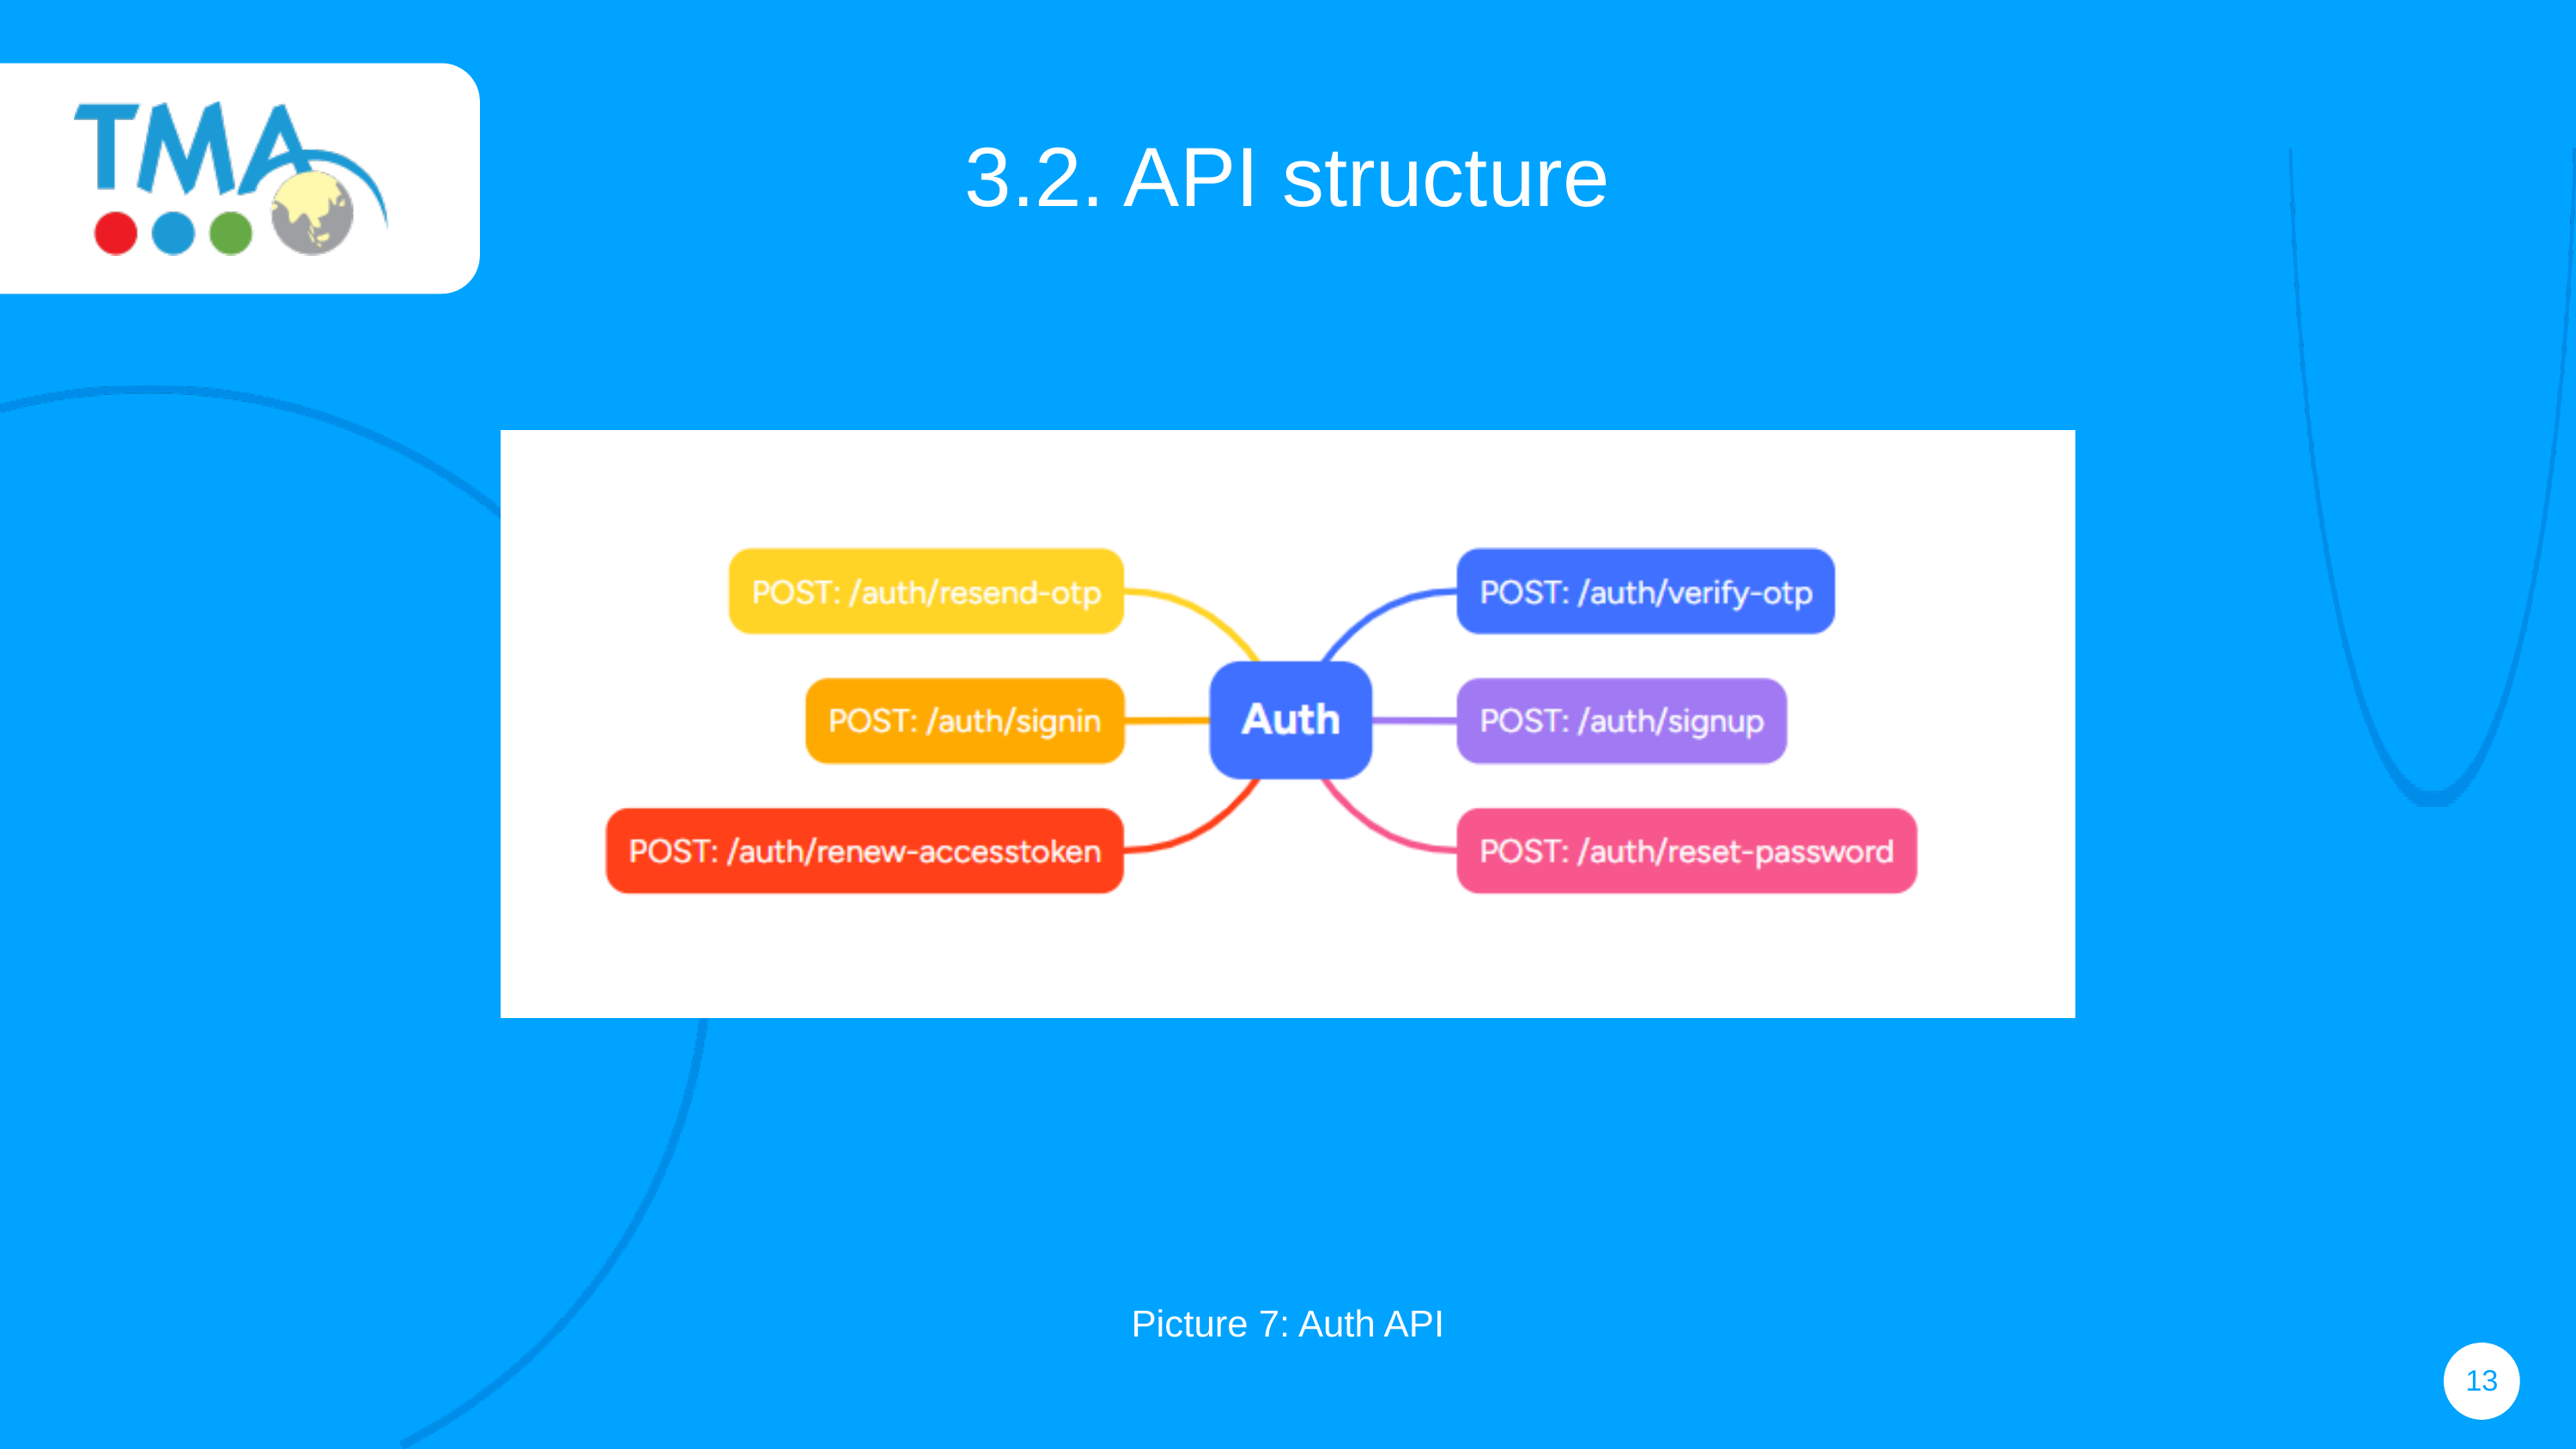

3.2. API structure

Picture 7: Auth API

13